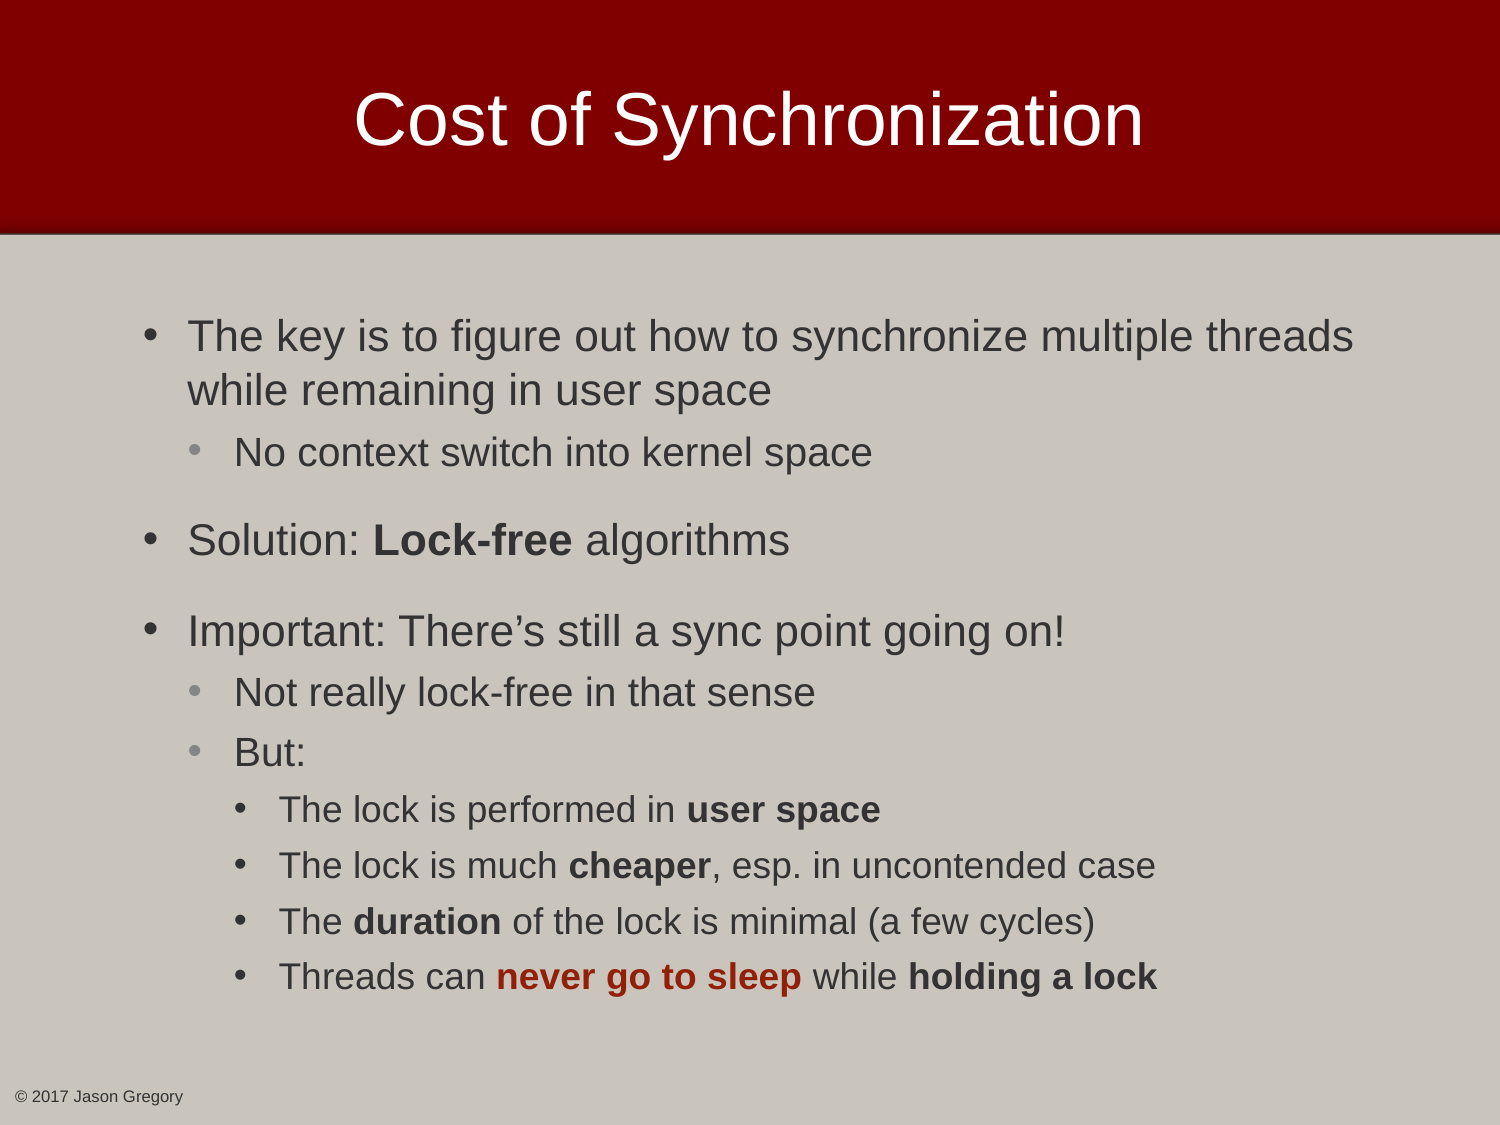

# Cost of Synchronization
The key is to figure out how to synchronize multiple threads while remaining in user space
No context switch into kernel space
Solution: Lock-free algorithms
Important: There’s still a sync point going on!
Not really lock-free in that sense
But:
The lock is performed in user space
The lock is much cheaper, esp. in uncontended case
The duration of the lock is minimal (a few cycles)
Threads can never go to sleep while holding a lock
© 2017 Jason Gregory